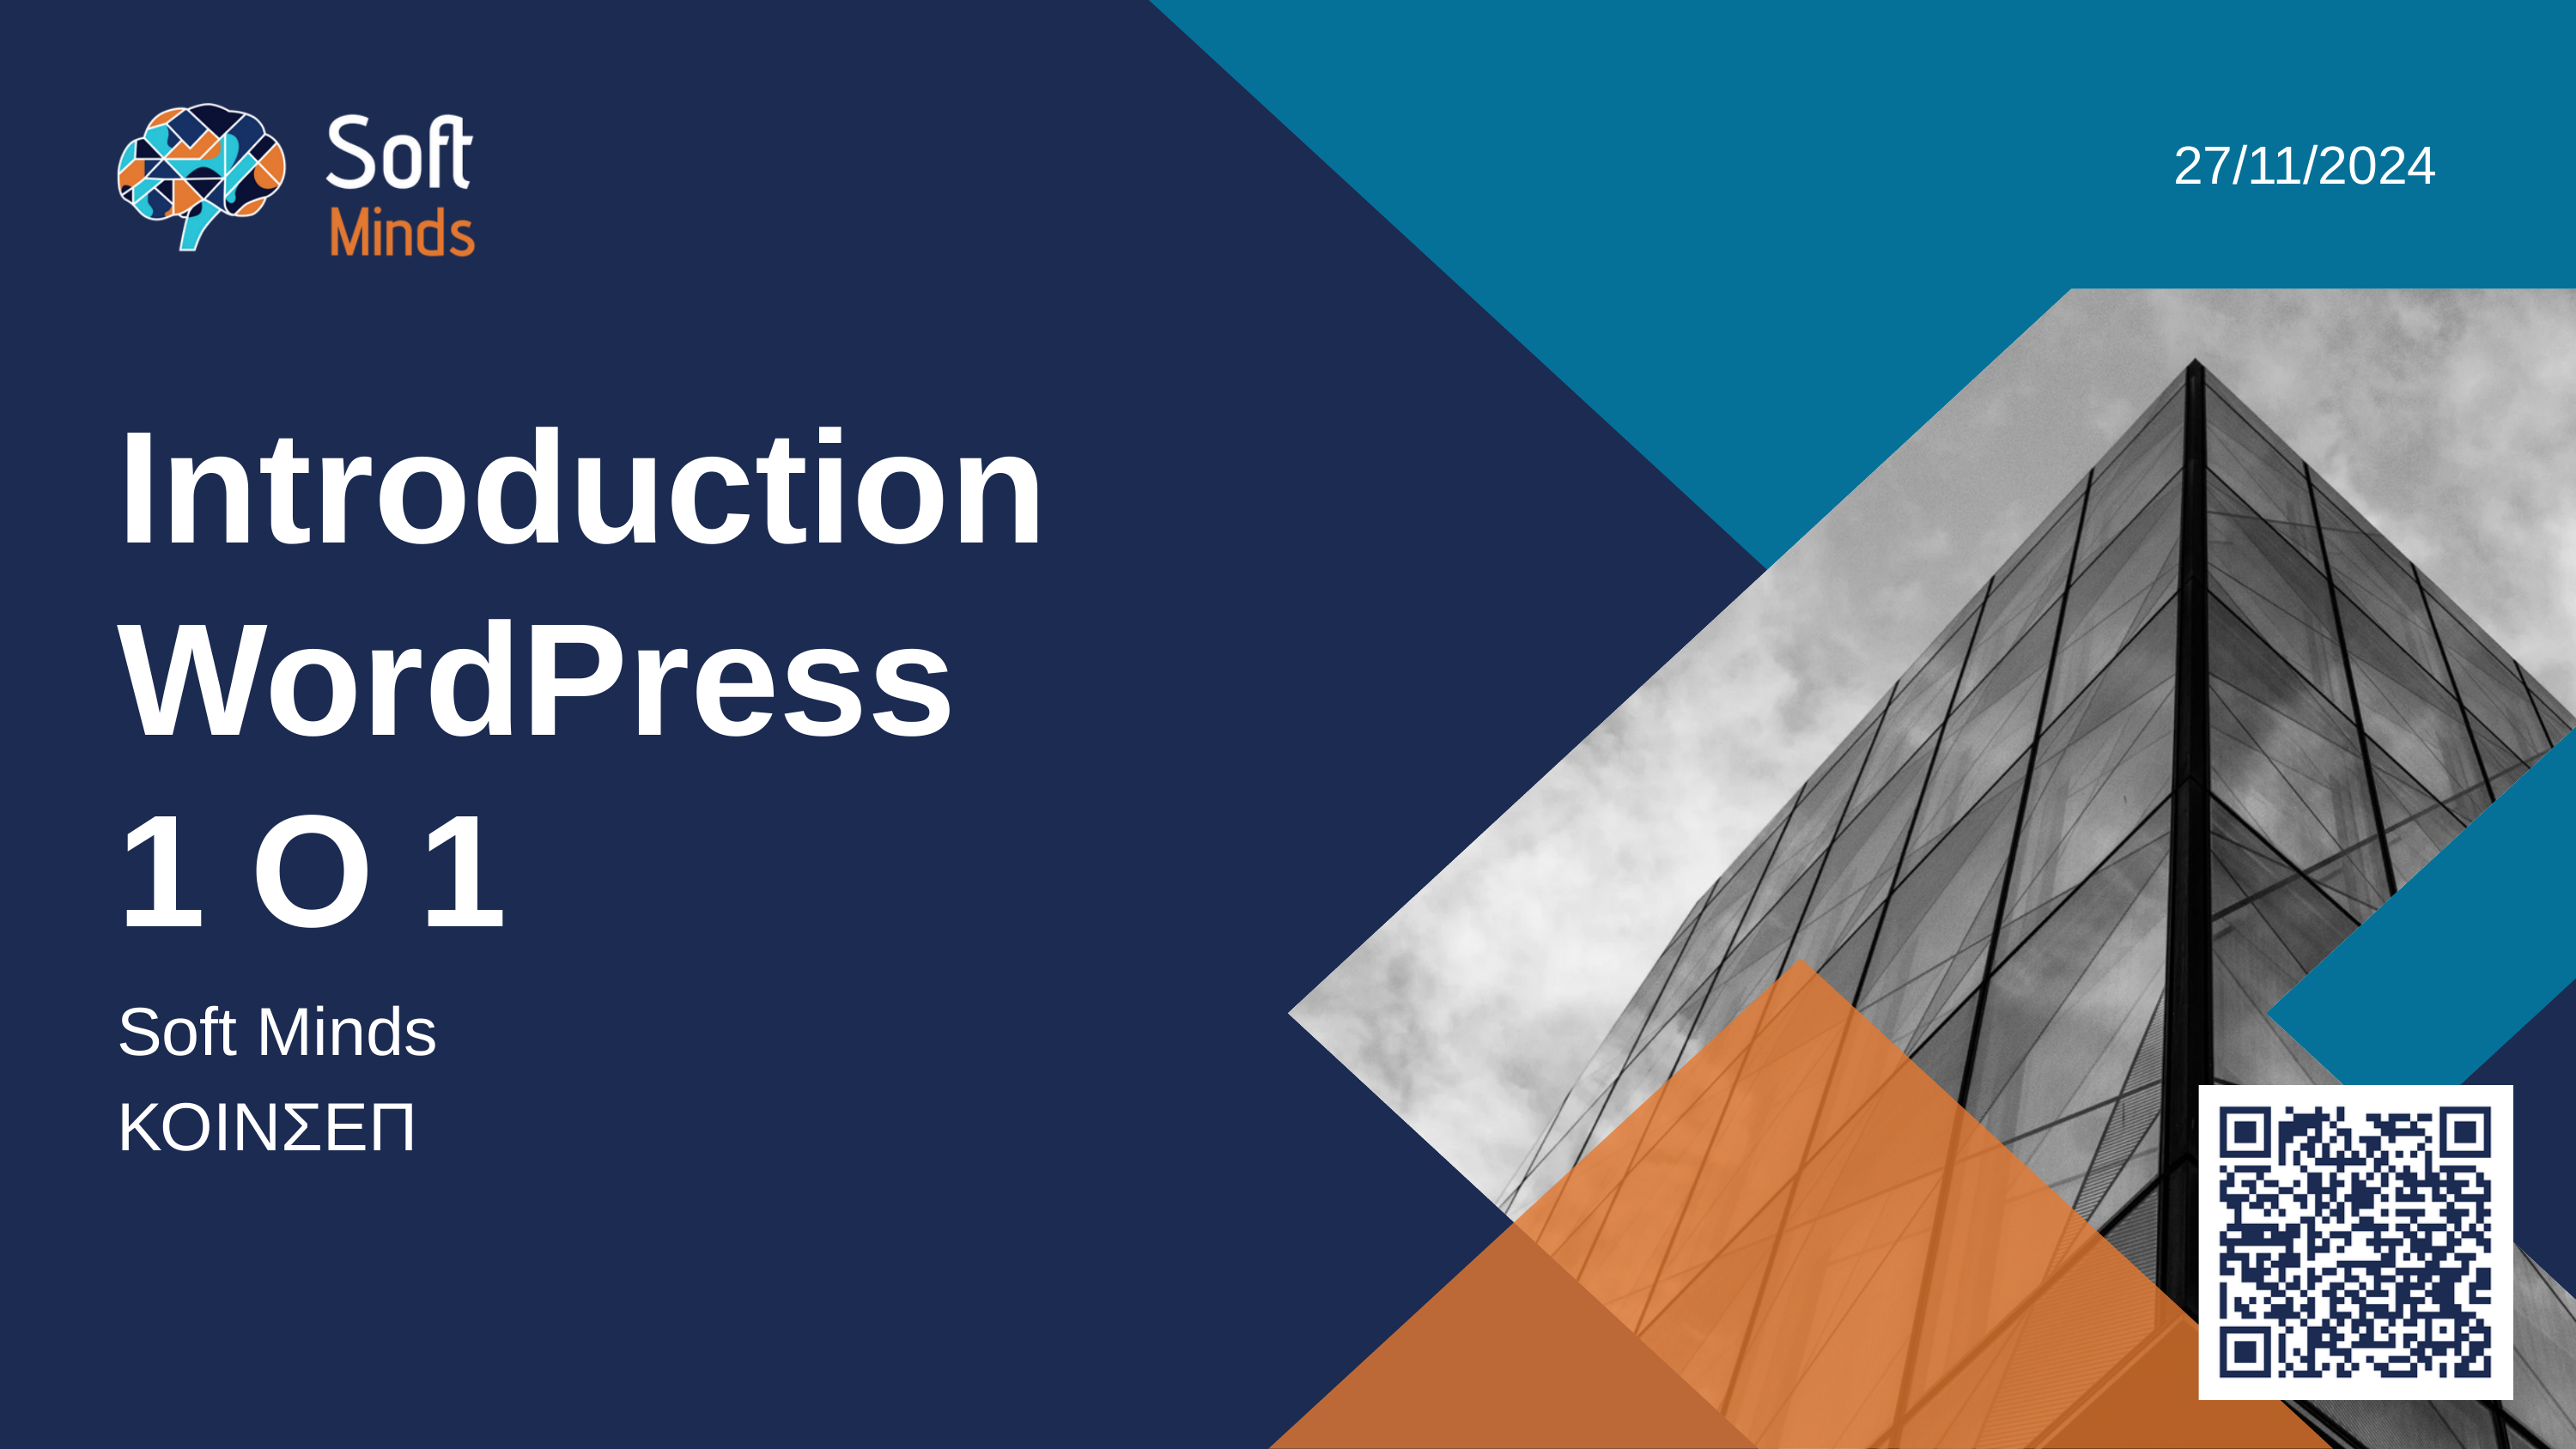

27/11/2024

Introduction
WordPress
1 O 1
Soft Minds
ΚΟΙΝΣΕΠ